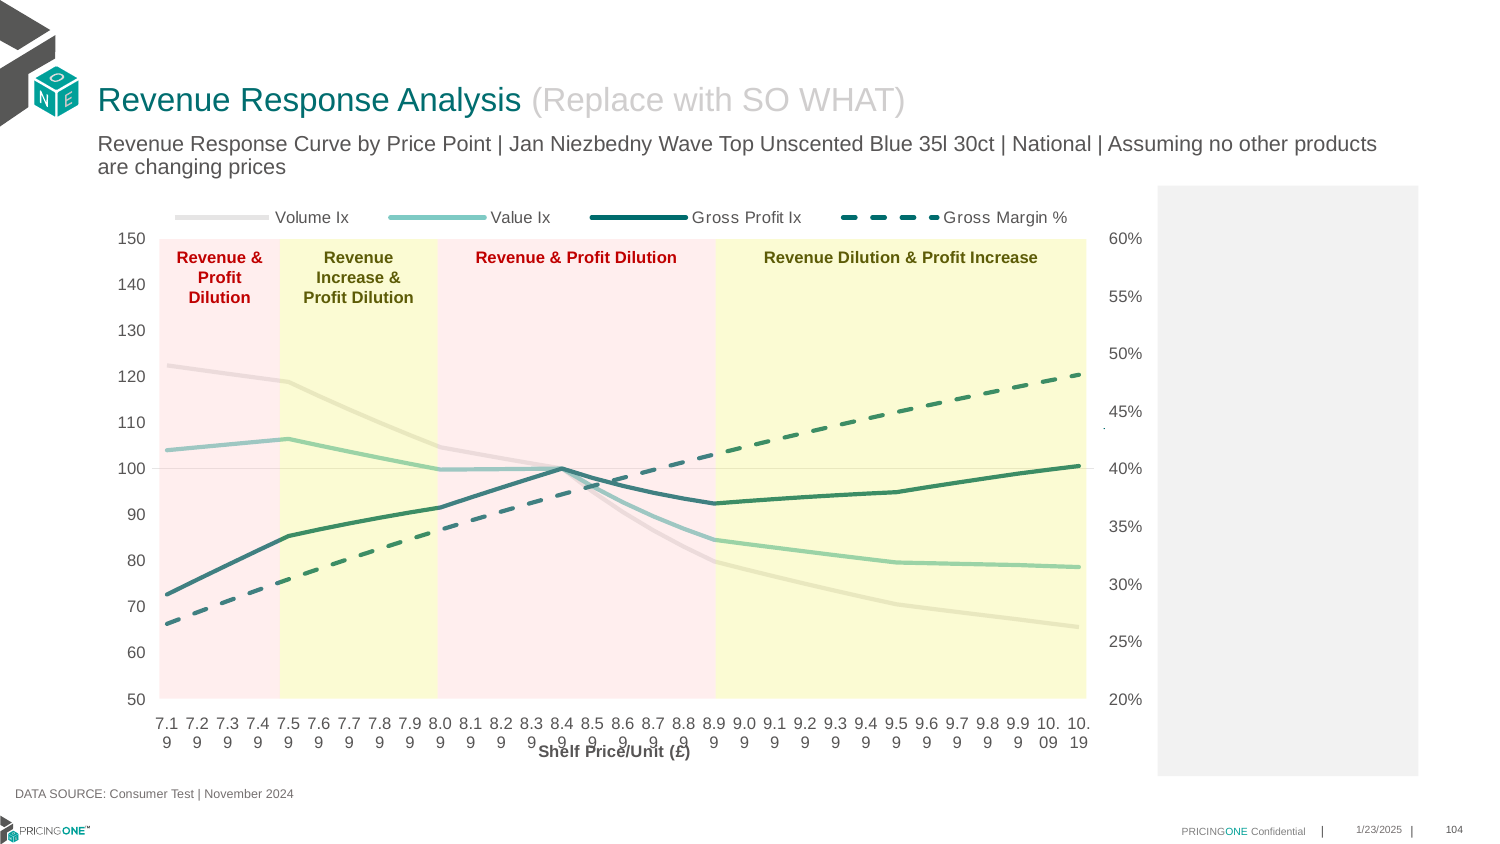

# Revenue Response Analysis (Replace with SO WHAT)

Revenue Response Curve by Price Point | Jan Niezbedny Wave Top Unscented Blue 35l 30ct | National | Assuming no other products are changing prices

### Chart:

| Category | Volume Ix | Value Ix | Gross Profit Ix | Gross Margin % |
|---|---|---|---|---|
| 7.19 | 122.39750979580539 | 103.96914015833201 | 72.64128520234594 | 0.2650701873515172 |
| 7.29 | 121.48172138732927 | 104.60085610121995 | 75.88599229786432 | 0.27515152908880747 |
| 7.39 | 120.57874862848277 | 105.22217605237994 | 79.08243435221307 | 0.2849600334313138 |
| 7.49 | 119.68830441725646 | 105.83330722732602 | 82.23159423568978 | 0.29450662844558173 |
| 7.59 | 118.81011104569143 | 106.43445132912488 | 85.33442653422064 | 0.303801666278973 |
| 7.69 | 115.74468634978683 | 105.0233242240898 | 86.75832856806238 | 0.31285496060564455 |
| 7.79 | 112.79597428074001 | 103.6495938393795 | 88.08207848052525 | 0.321675821188371 |
| 7.89 | 109.9611708302073 | 102.31460599964205 | 89.31423447828614 | 0.3302730858120922 |
| 7.99 | 107.23709653523323 | 101.01922639275129 | 90.46270624487835 | 0.3386551498194502 |
| 8.09 | 104.62030379161651 | 99.76392240591792 | 91.53478731179209 | 0.34682999345579824 |
| 8.19 | 103.41694447800039 | 99.81665023057619 | 93.71521190451298 | 0.35480520721091663 |
| 8.29 | 102.24694044263765 | 99.87396278645532 | 95.85198276728373 | 0.362588015326587 |
| 8.39 | 101.10850243242864 | 99.93525561356776 | 97.94647498645044 | 0.3701852976230523 |
| 8.49 | 100.0 | 100.0 | 100.0 | 0.37760360978296914 |
| 8.59 | 94.97868917306553 | 96.09602067654527 | 97.96628776024096 | 0.38484920221855745 |
| 8.69 | 90.52985615508847 | 92.6588759179436 | 96.22418844416006 | 0.39192803763606526 |
| 8.79 | 86.56875938646341 | 89.6213701832986 | 94.73522673389434 | 0.3988458074012977 |
| 8.89 | 83.02344959800297 | 86.92560282012613 | 93.46462002045843 | 0.4056079468006083 |
| 8.99 | 79.8331160897873 | 84.52200707161566 | 92.38138455989662 | 0.4122196492833601 |
| 9.09 | 78.16014999441583 | 83.66192124823604 | 92.895634527191 | 0.4186858797642912 |
| 9.19 | 76.53677571921966 | 82.81666261463421 | 93.36575667114752 | 0.4250113870573893 |
| 9.29 | 74.96177696062311 | 81.98661753065842 | 93.79486510086386 | 0.4312007155067178 |
| 9.39 | 73.4338819392866 | 81.17205582724975 | 94.18585259378537 | 0.4372582158740584 |
| 9.49 | 71.9517705171797 | 80.3731355131844 | 94.54139112172463 | 0.4431880555381883 |
| 9.59 | 70.51408337588543 | 79.58991027096664 | 94.86393648412303 | 0.4489942280560383 |
| 9.69 | 69.6742849301981 | 79.45278787470357 | 95.91789853510201 | 0.4546805621318275 |
| 9.79 | 68.85051525474265 | 79.31462734892322 | 96.94193597889826 | 0.4602507300365075 |
| 9.89 | 68.04220293720209 | 79.1753221942879 | 97.93672513377739 | 0.46570825551642153 |
| 9.99 | 67.24881736230537 | 79.03478733800317 | 98.90293106291543 | 0.4710565212269677 |
| 10.09 | 66.40229174022451 | 78.81406636248566 | 99.73854932571622 | 0.47629877572422263 |
| 10.19 | 65.5775192319177 | 78.59969302261128 | 100.55457486784279 | 0.48143814004488805 |
Revenue & Profit Dilution
Revenue Increase & Profit Dilution
Revenue & Profit Dilution
Revenue Dilution & Profit Increase

DATA SOURCE: Consumer Test | November 2024

1/23/2025
104